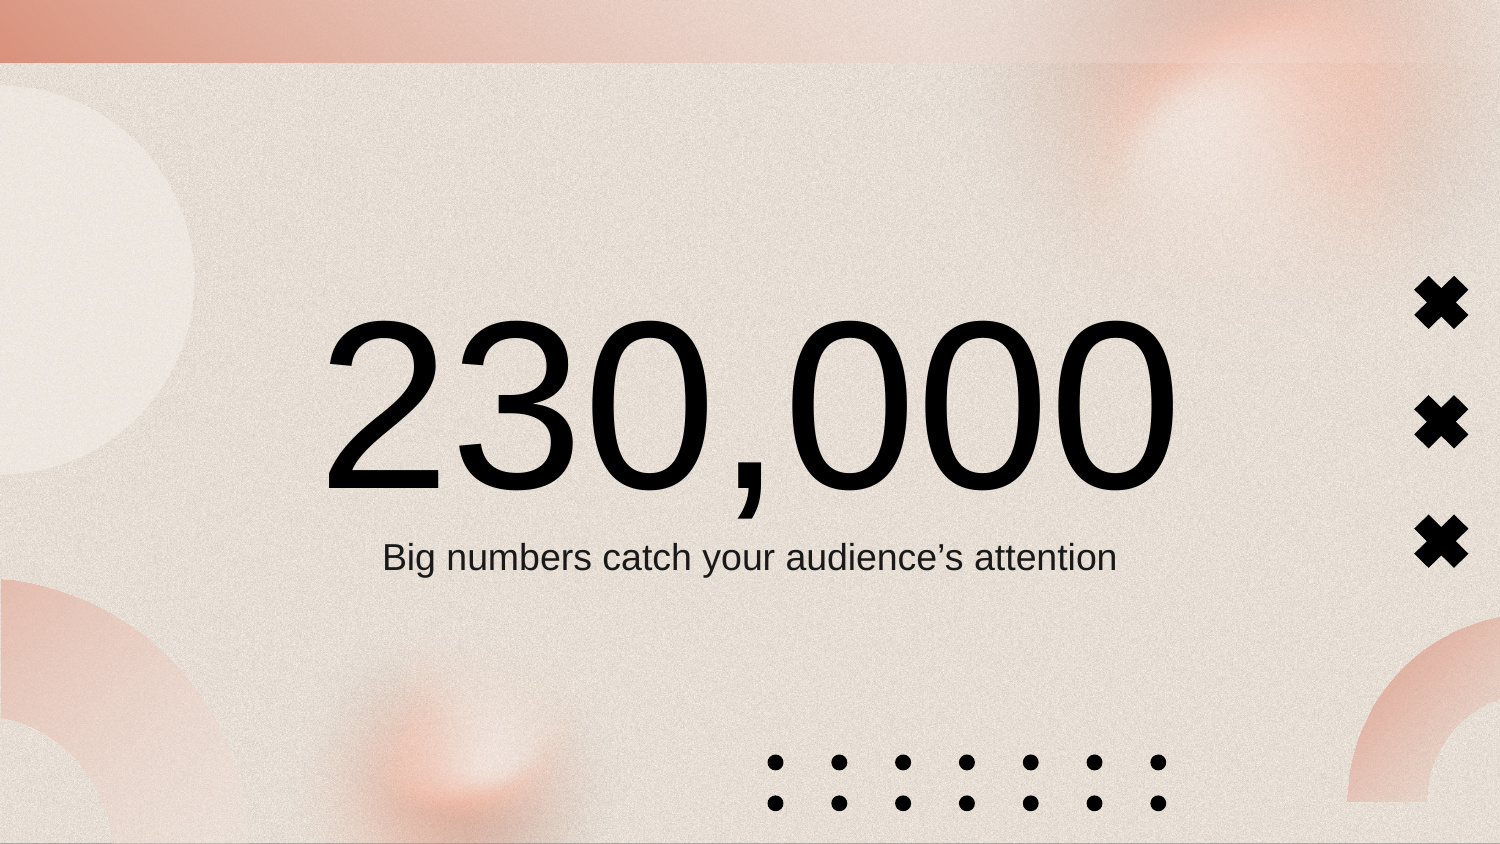

# 230,000
Big numbers catch your audience’s attention